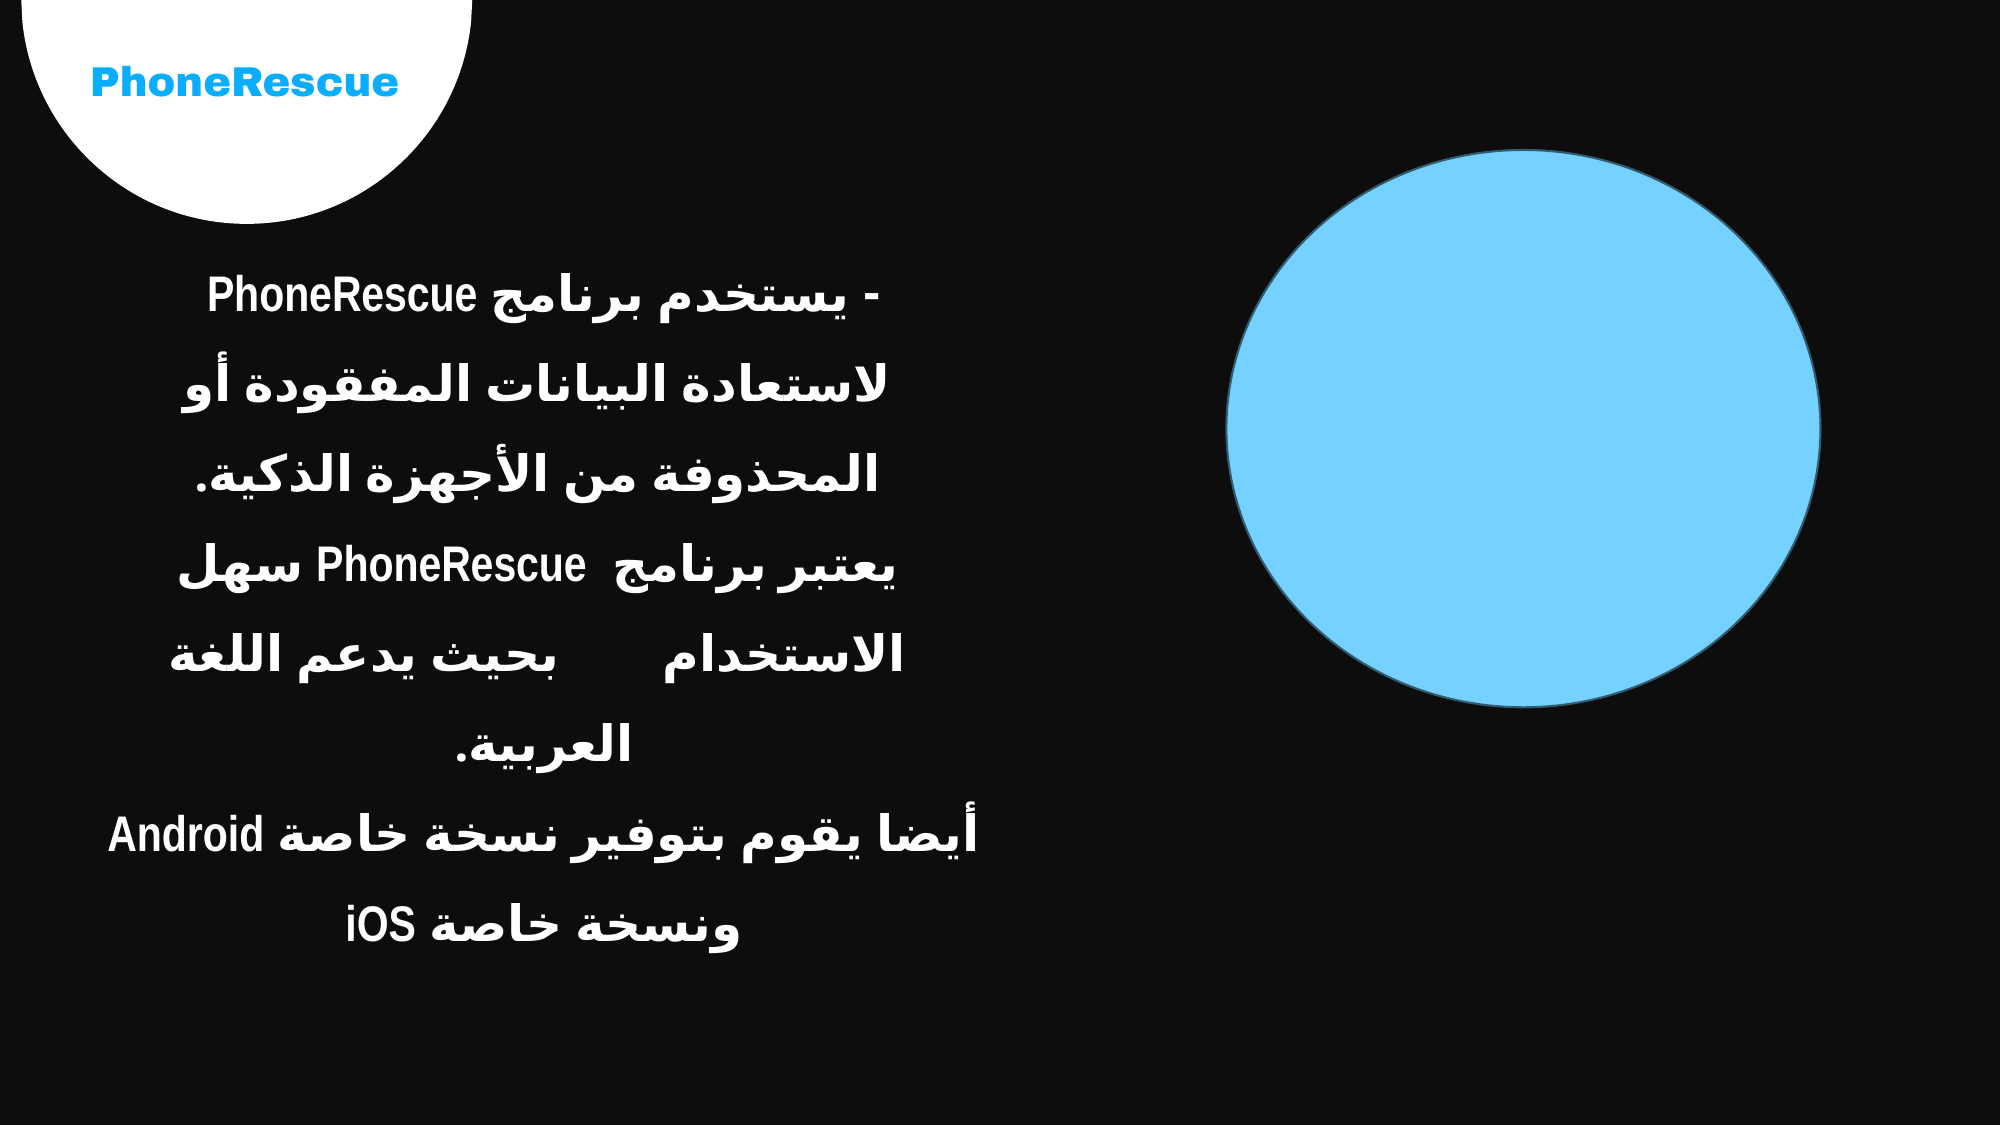

PhoneRescue

- يستخدم برنامج PhoneRescue  لاستعادة البيانات المفقودة أو المحذوفة من الأجهزة الذكية.
يعتبر برنامج  PhoneRescue سهل الاستخدام        بحيث يدعم اللغة العربية.
أيضا يقوم بتوفير نسخة خاصة Android
ونسخة خاصة iOS